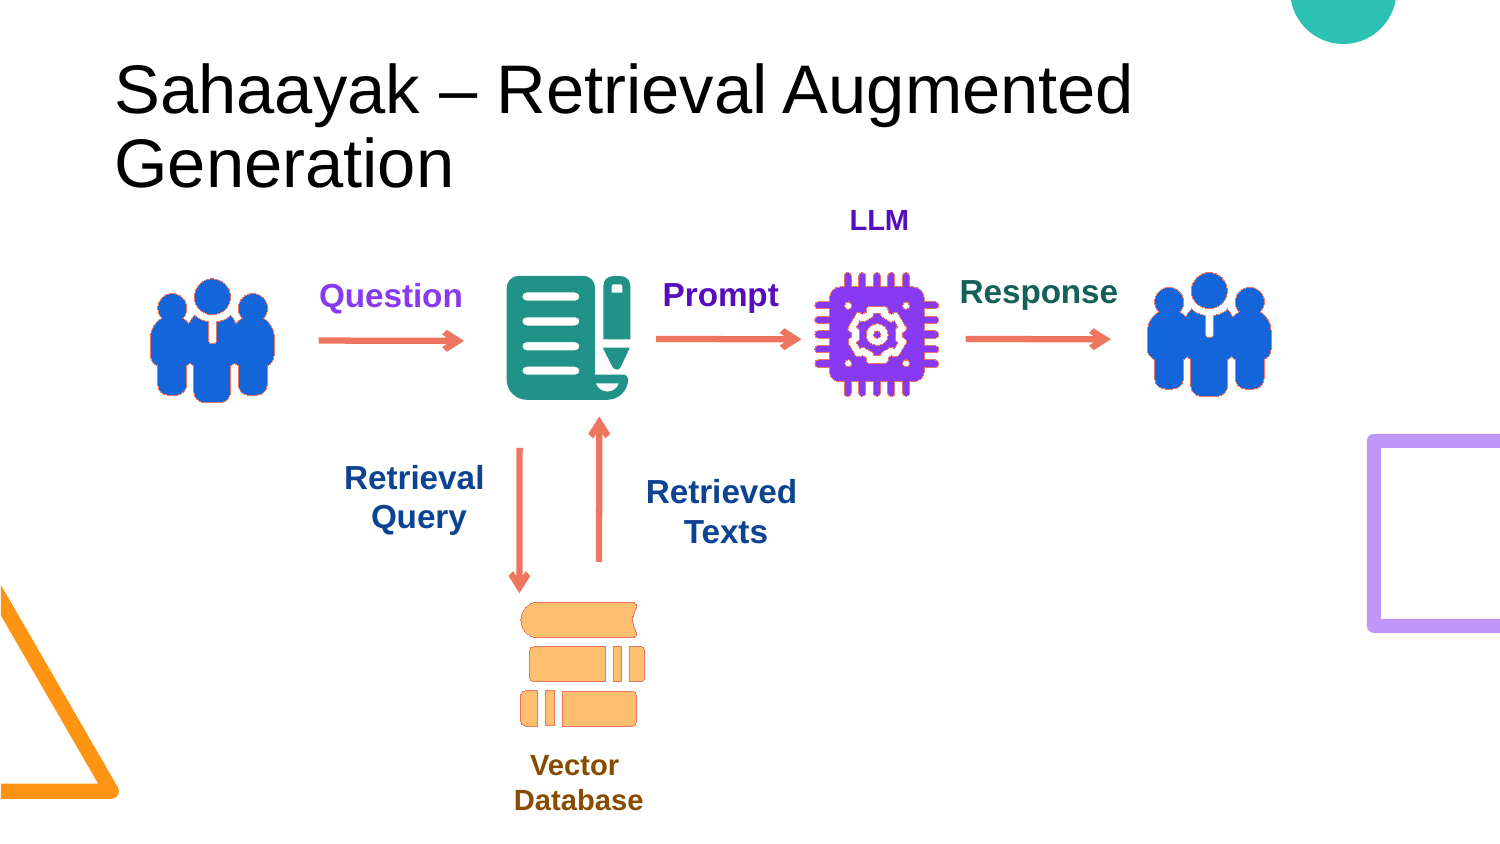

# Sahaayak – Retrieval Augmented Generation
LLM
Response
Prompt
Question

Retrieval
Query
Retrieved
Texts

Vector
Database